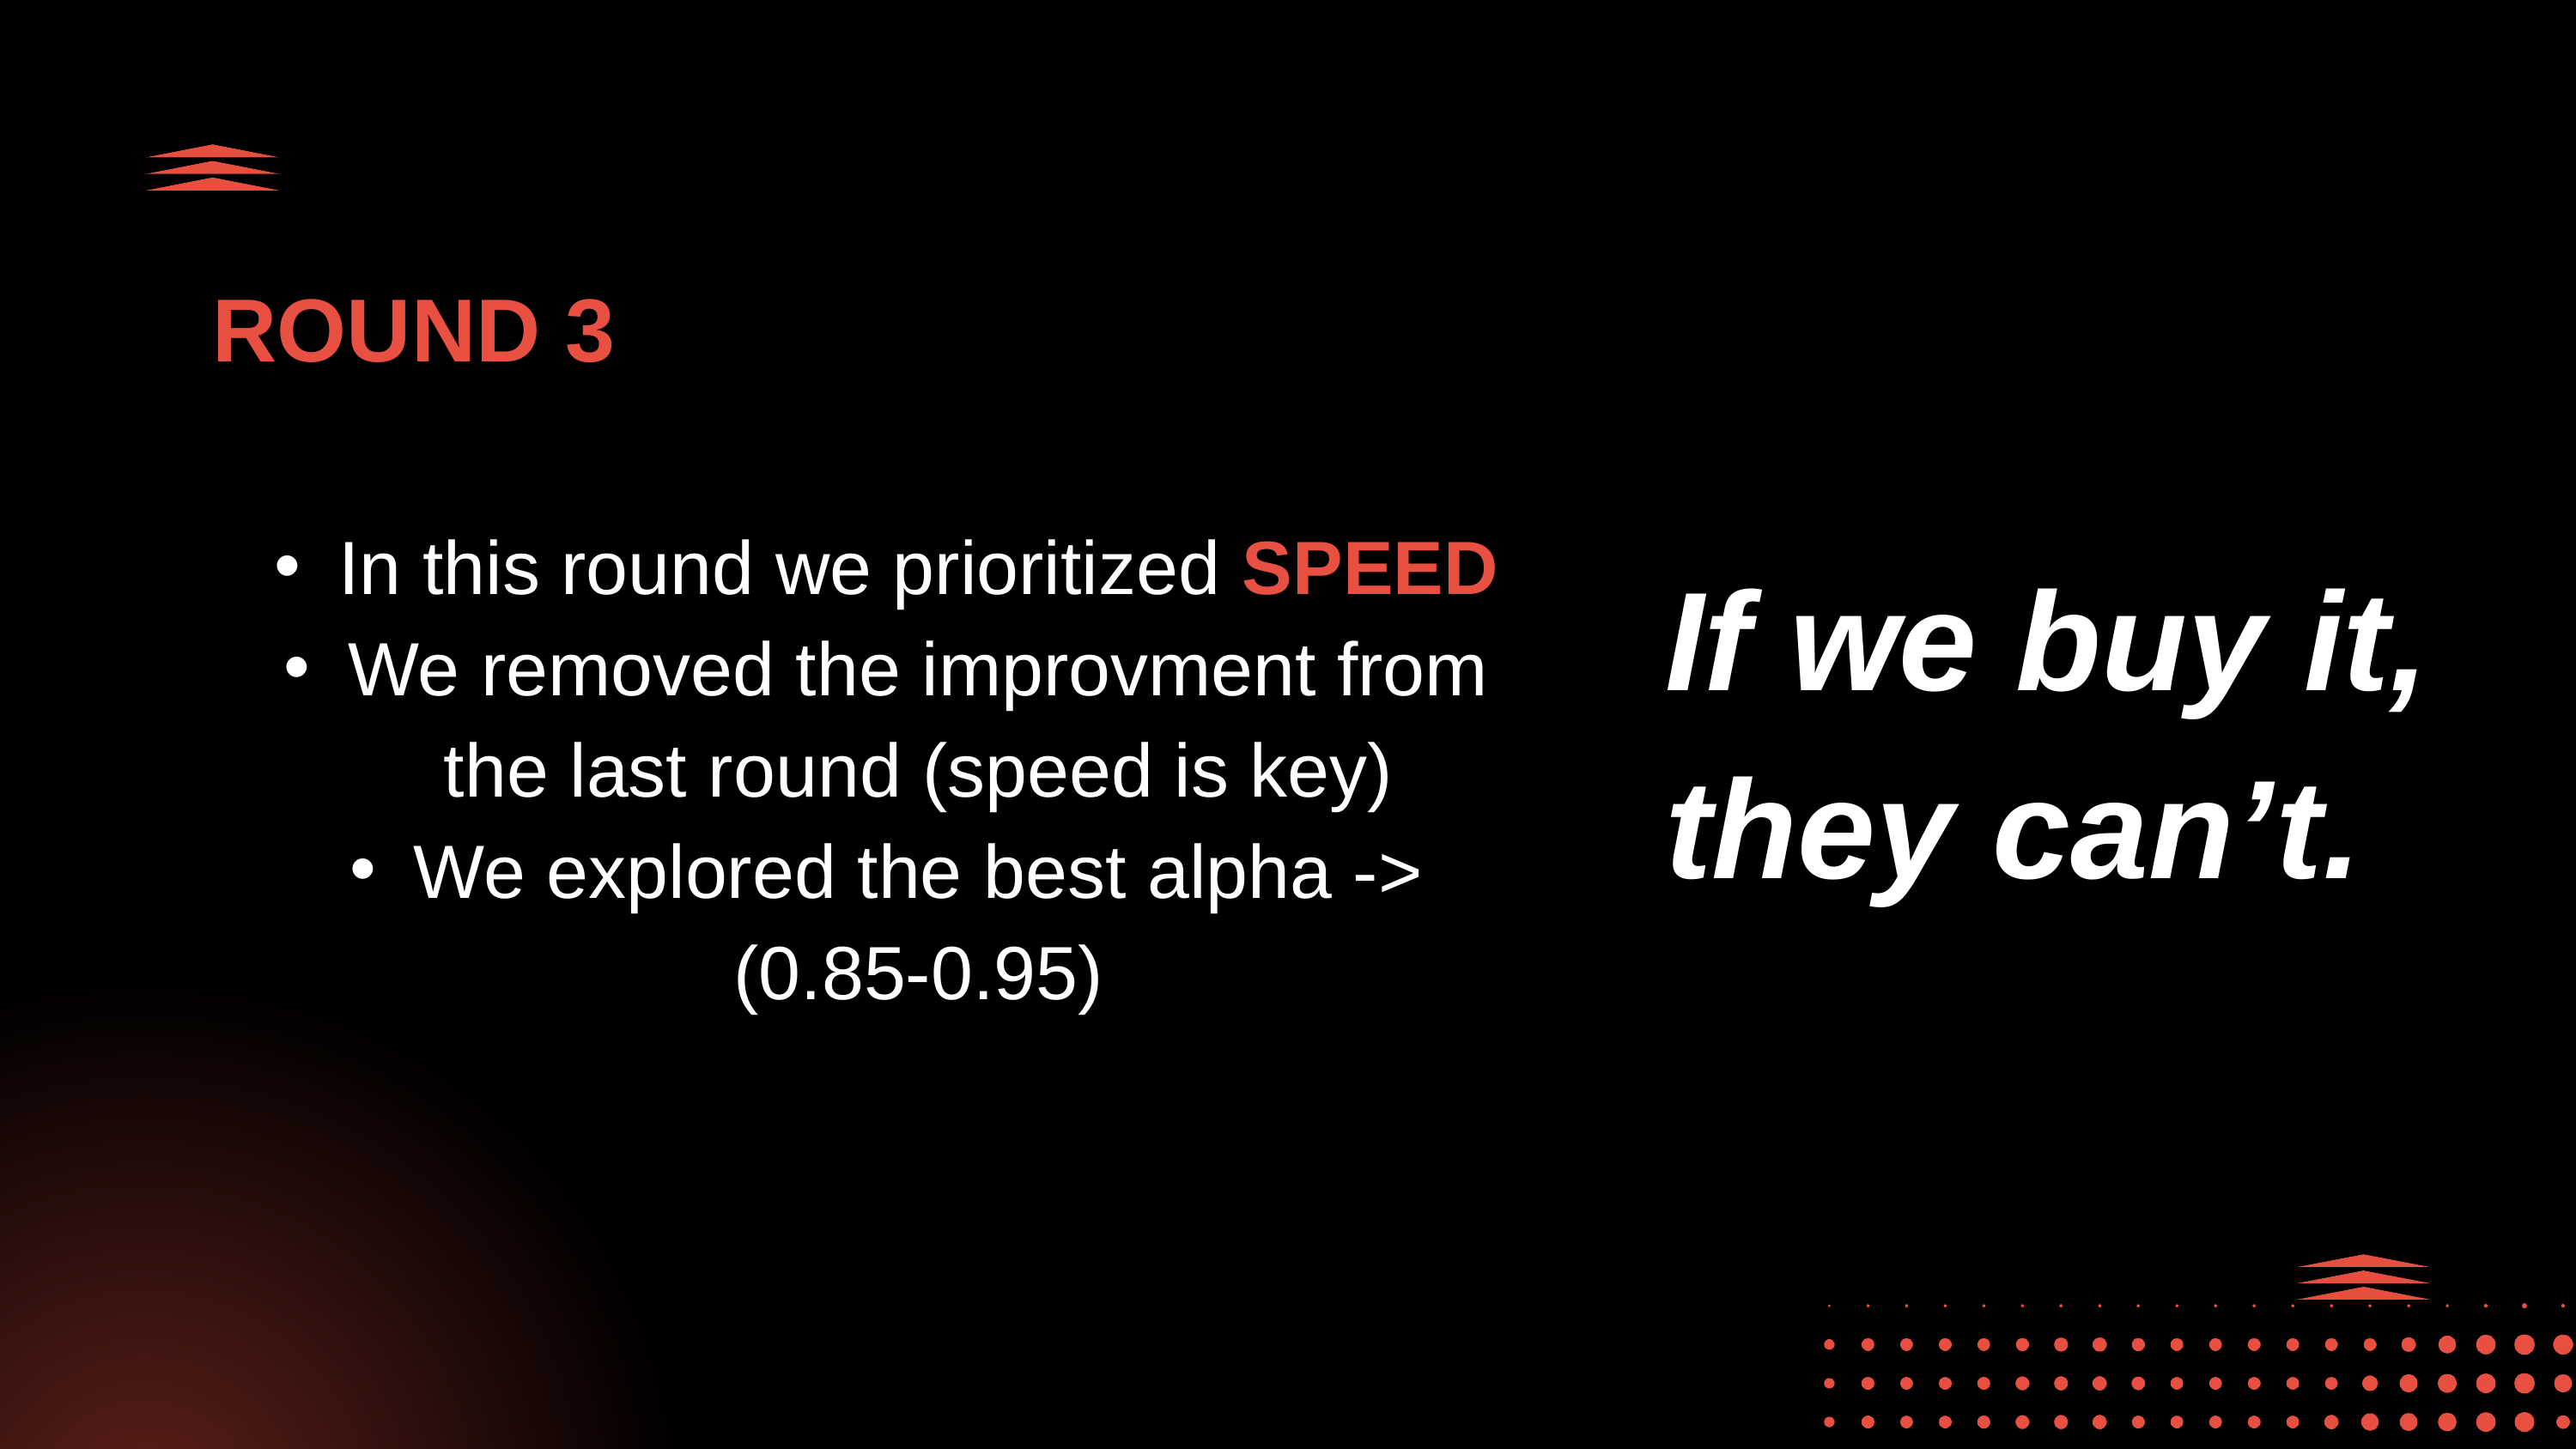

ROUND 3
In this round we prioritized SPEED
We removed the improvment from the last round (speed is key)
We explored the best alpha -> (0.85-0.95)
If we buy it, they can’t.